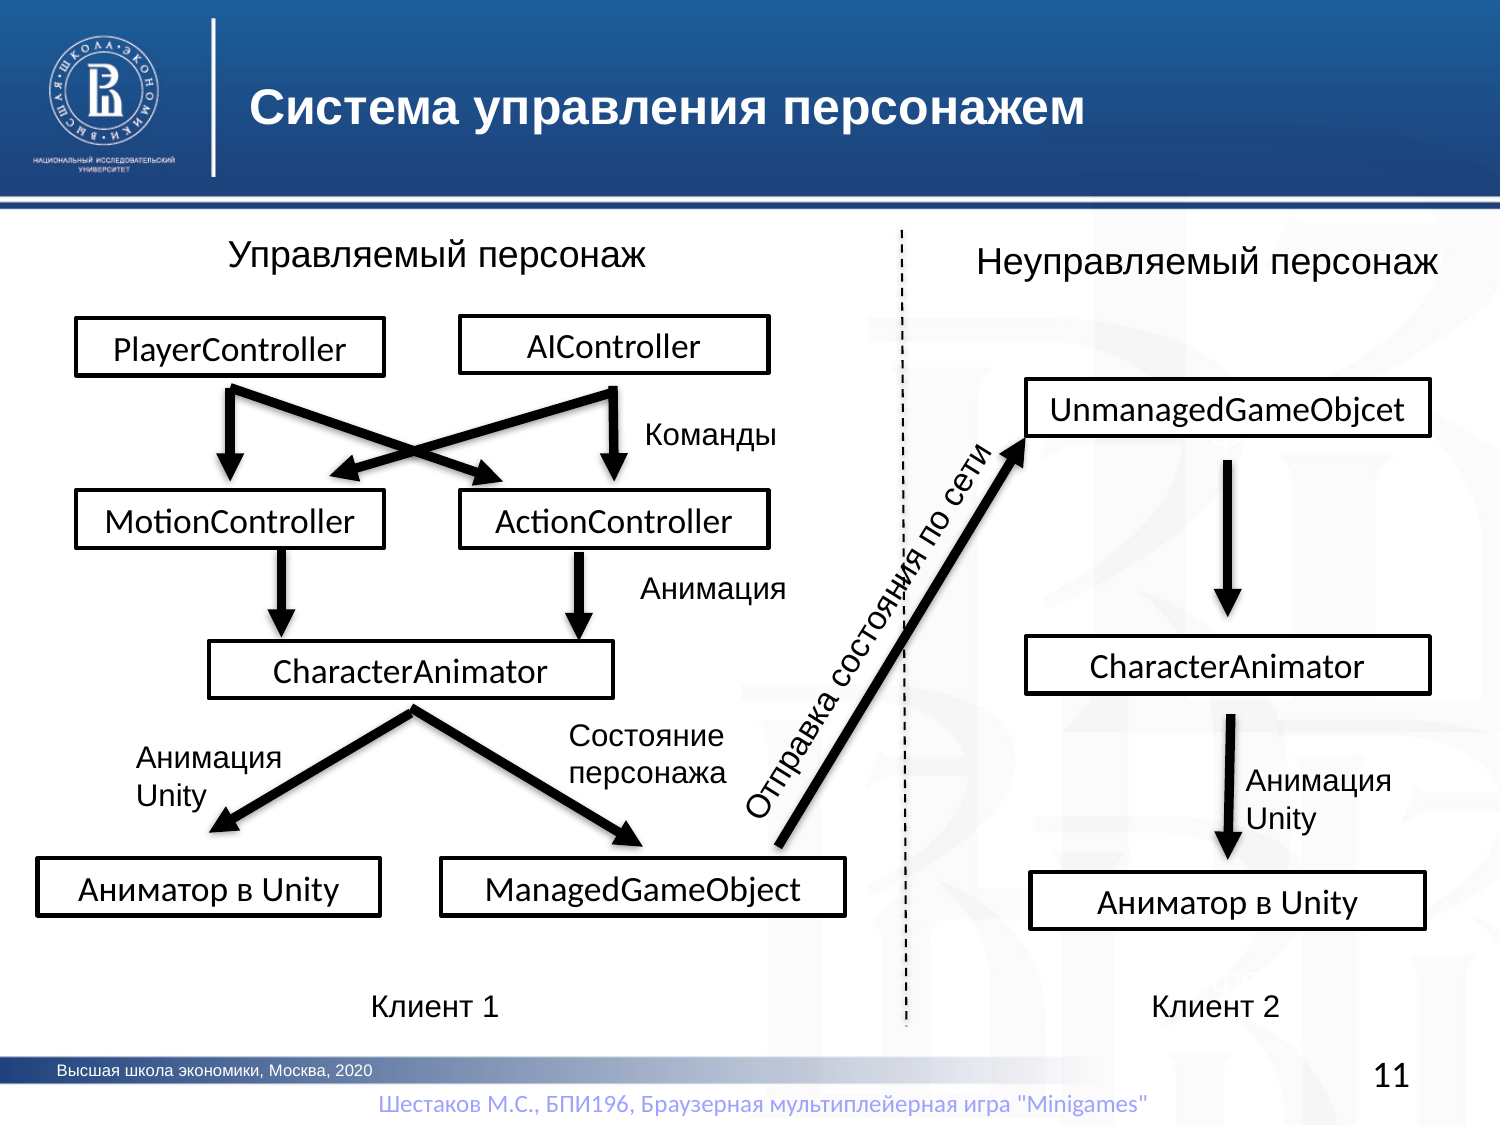

Система управления персонажем
Управляемый персонаж
Неуправляемый персонаж
AIController
PlayerController
UnmanagedGameObjcet
фото
Команды
MotionController
ActionController
Анимация
Отправка состояния по сети
CharacterAnimator
CharacterAnimator
Состояние
персонажа
Анимация Unity
Анимация Unity
ManagedGameObject
Аниматор в Unity
Аниматор в Unity
фото
Клиент 1
Клиент 2
11
Высшая школа экономики, Москва, 2020
Шестаков М.С., БПИ196, Браузерная мультиплейерная игра "Minigames"